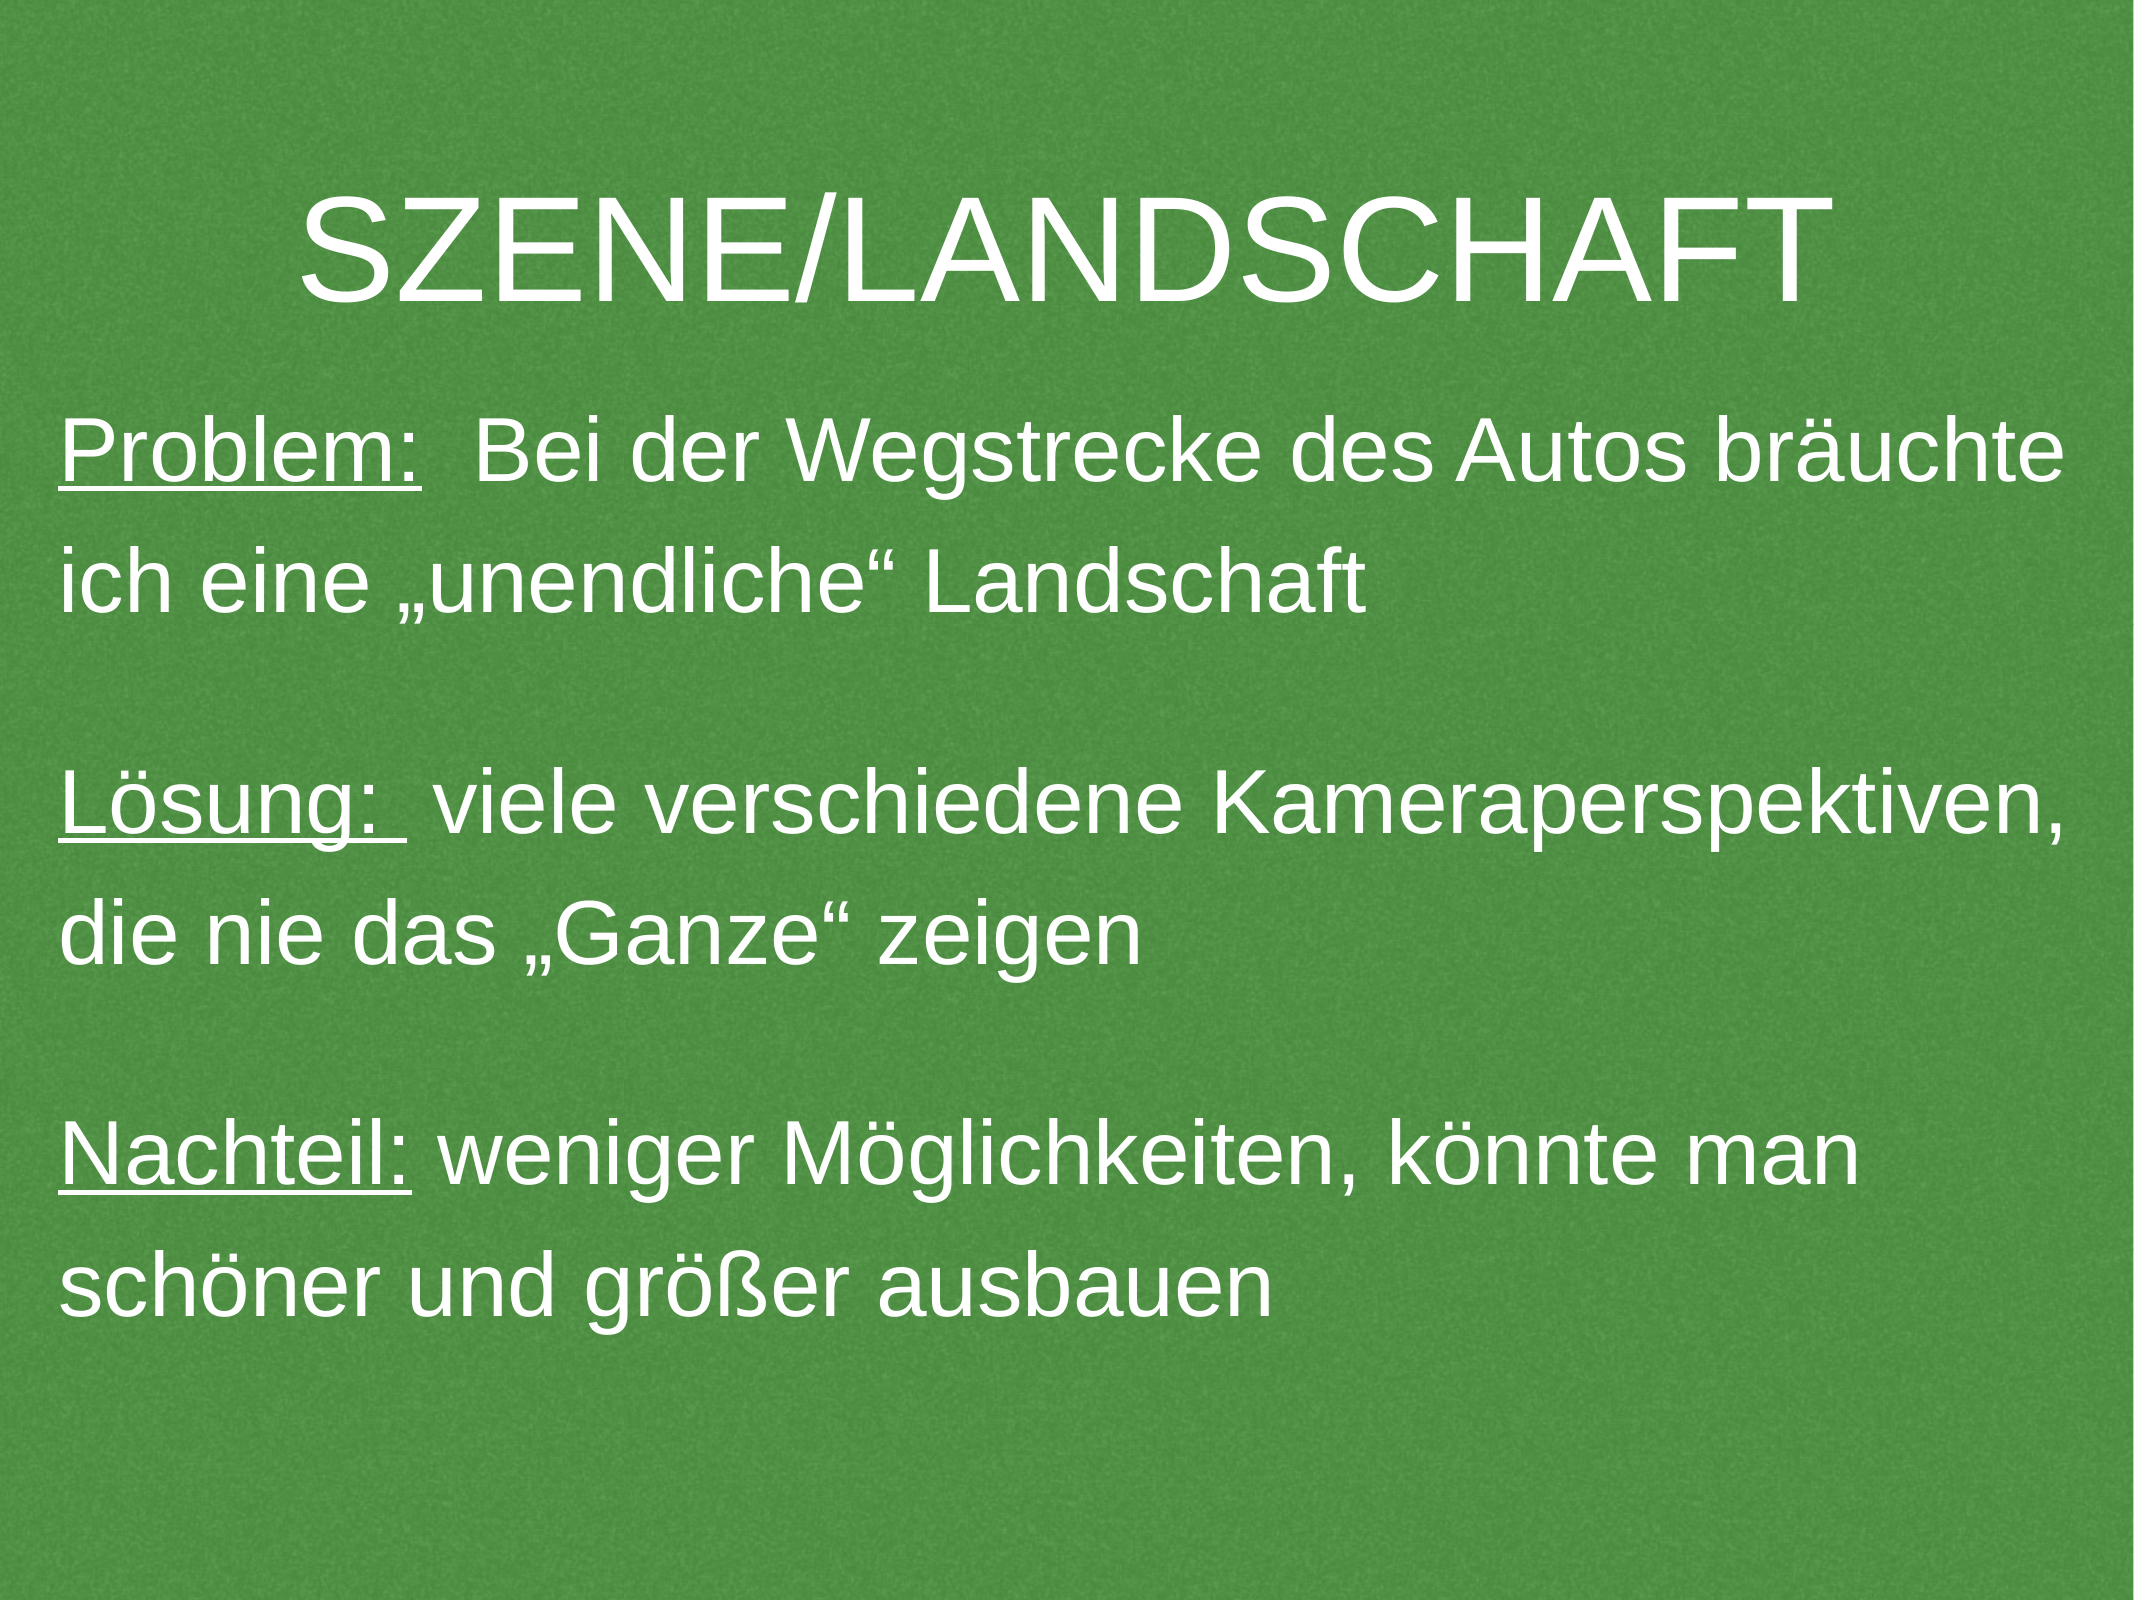

# Szene/Landschaft
Problem:  Bei der Wegstrecke des Autos bräuchte ich eine „unendliche“ Landschaft
Lösung:  viele verschiedene Kameraperspektiven, die nie das „Ganze“ zeigen
Nachteil: weniger Möglichkeiten, könnte man schöner und größer ausbauen
16